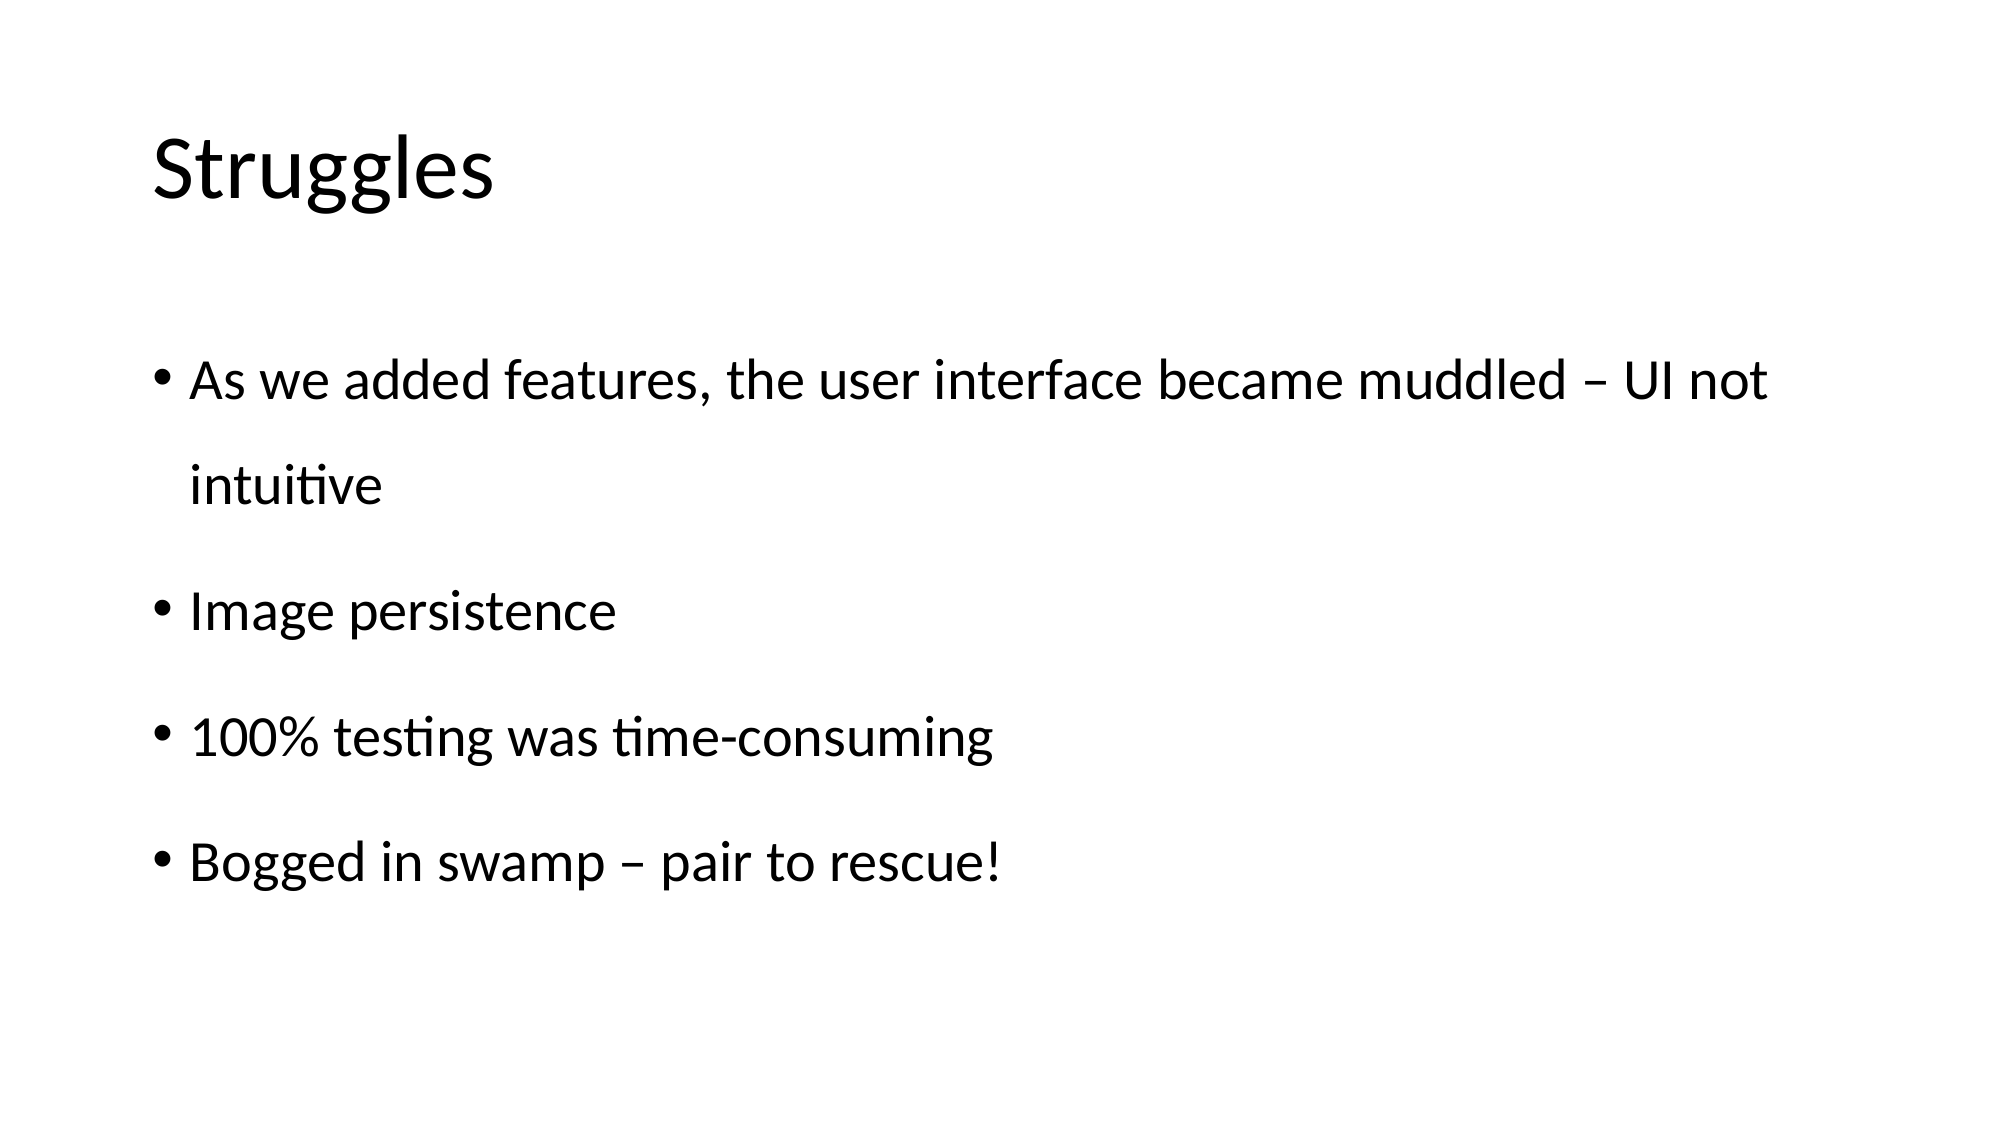

# Struggles
As we added features, the user interface became muddled – UI not intuitive
Image persistence
100% testing was time-consuming
Bogged in swamp – pair to rescue!